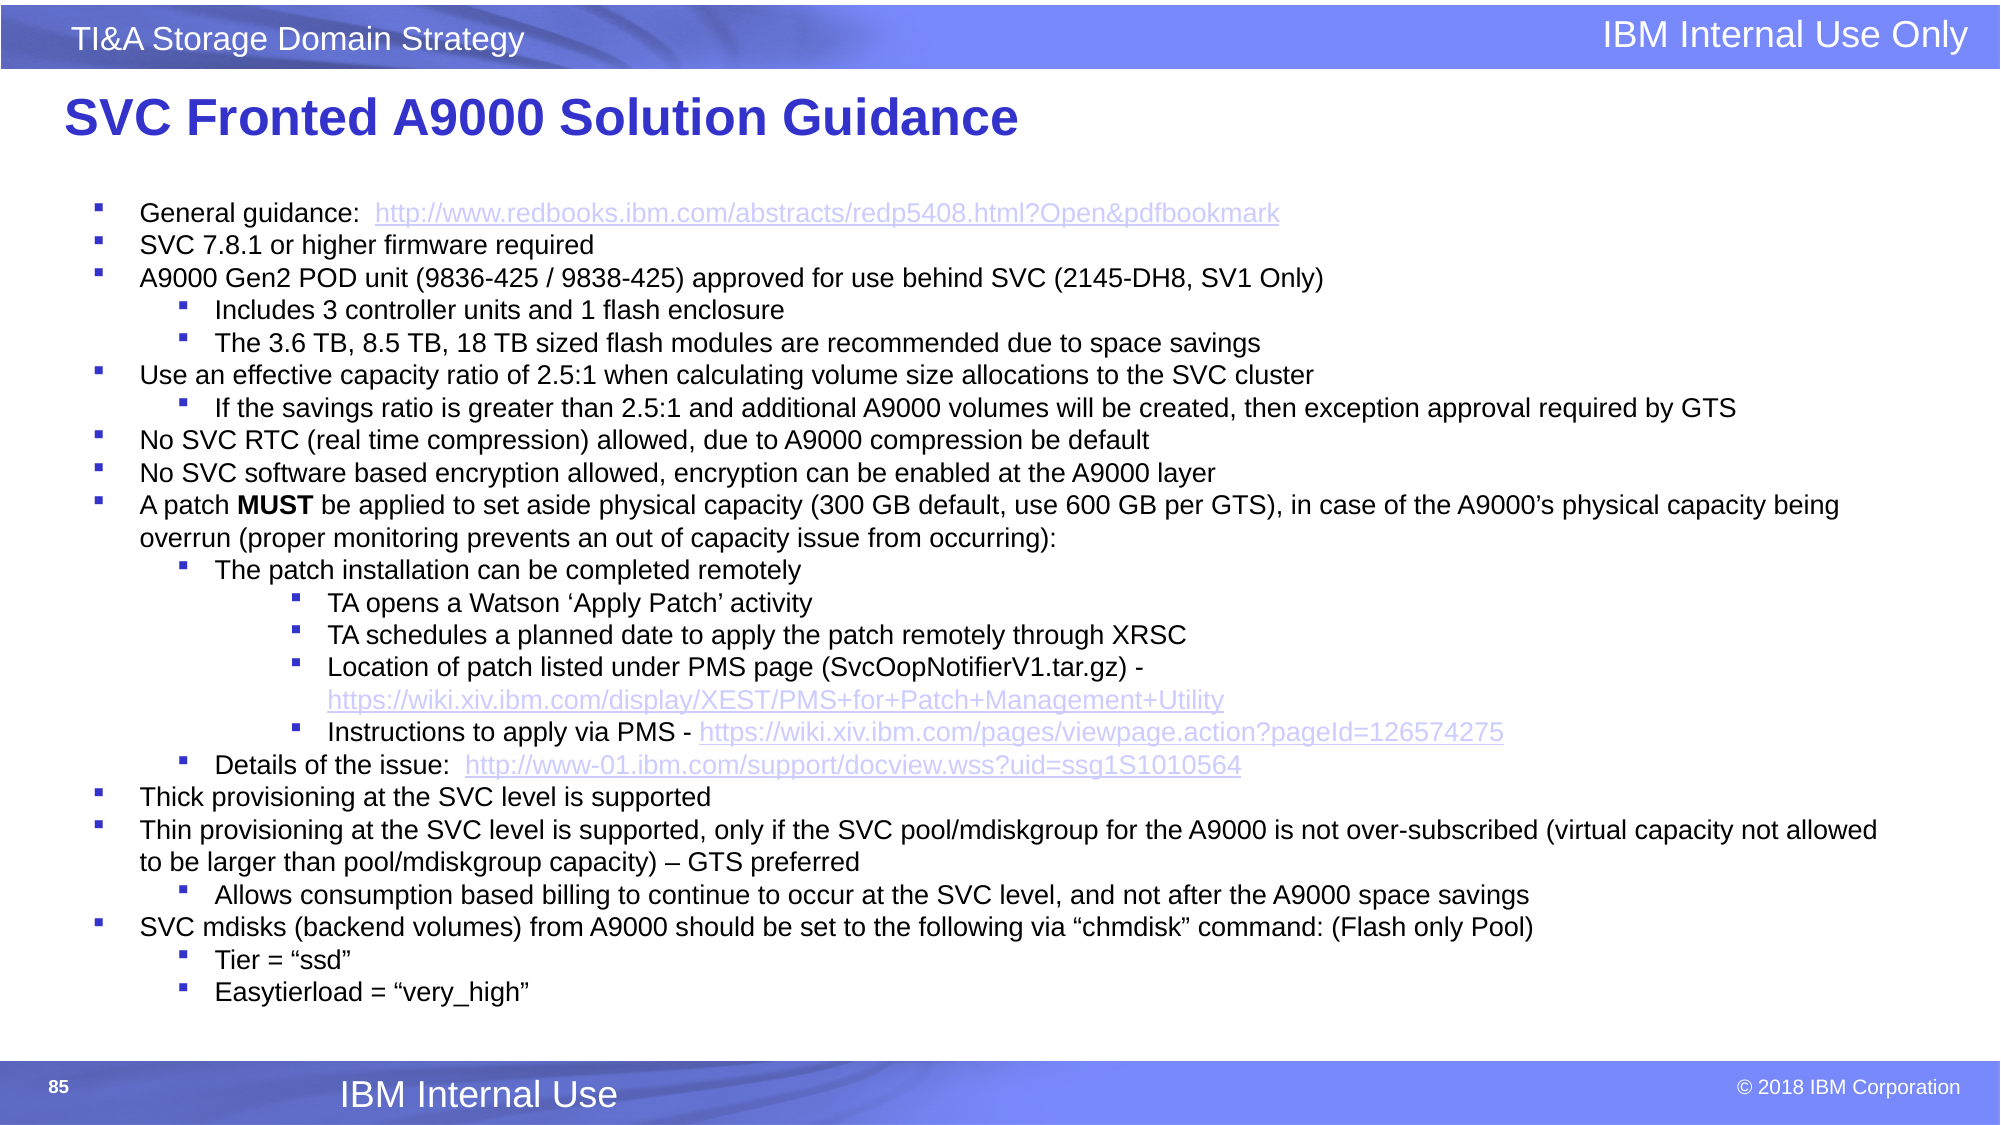

SVC Fronted A9000 Solution Guidance

General guidance:  http://www.redbooks.ibm.com/abstracts/redp5408.html?Open&pdfbookmark
SVC 7.8.1 or higher firmware required
A9000 Gen2 POD unit (9836-425 / 9838-425) approved for use behind SVC (2145-DH8, SV1 Only)
Includes 3 controller units and 1 flash enclosure
The 3.6 TB, 8.5 TB, 18 TB sized flash modules are recommended due to space savings
Use an effective capacity ratio of 2.5:1 when calculating volume size allocations to the SVC cluster
If the savings ratio is greater than 2.5:1 and additional A9000 volumes will be created, then exception approval required by GTS
No SVC RTC (real time compression) allowed, due to A9000 compression be default
No SVC software based encryption allowed, encryption can be enabled at the A9000 layer
A patch MUST be applied to set aside physical capacity (300 GB default, use 600 GB per GTS), in case of the A9000’s physical capacity being overrun (proper monitoring prevents an out of capacity issue from occurring):
The patch installation can be completed remotely
TA opens a Watson ‘Apply Patch’ activity
TA schedules a planned date to apply the patch remotely through XRSC
Location of patch listed under PMS page (SvcOopNotifierV1.tar.gz) - https://wiki.xiv.ibm.com/display/XEST/PMS+for+Patch+Management+Utility
Instructions to apply via PMS - https://wiki.xiv.ibm.com/pages/viewpage.action?pageId=126574275
Details of the issue:  http://www-01.ibm.com/support/docview.wss?uid=ssg1S1010564
Thick provisioning at the SVC level is supported
Thin provisioning at the SVC level is supported, only if the SVC pool/mdiskgroup for the A9000 is not over-subscribed (virtual capacity not allowed to be larger than pool/mdiskgroup capacity) – GTS preferred
Allows consumption based billing to continue to occur at the SVC level, and not after the A9000 space savings
SVC mdisks (backend volumes) from A9000 should be set to the following via “chmdisk” command: (Flash only Pool)
Tier = “ssd”
Easytierload = “very_high”

IBM Internal Use